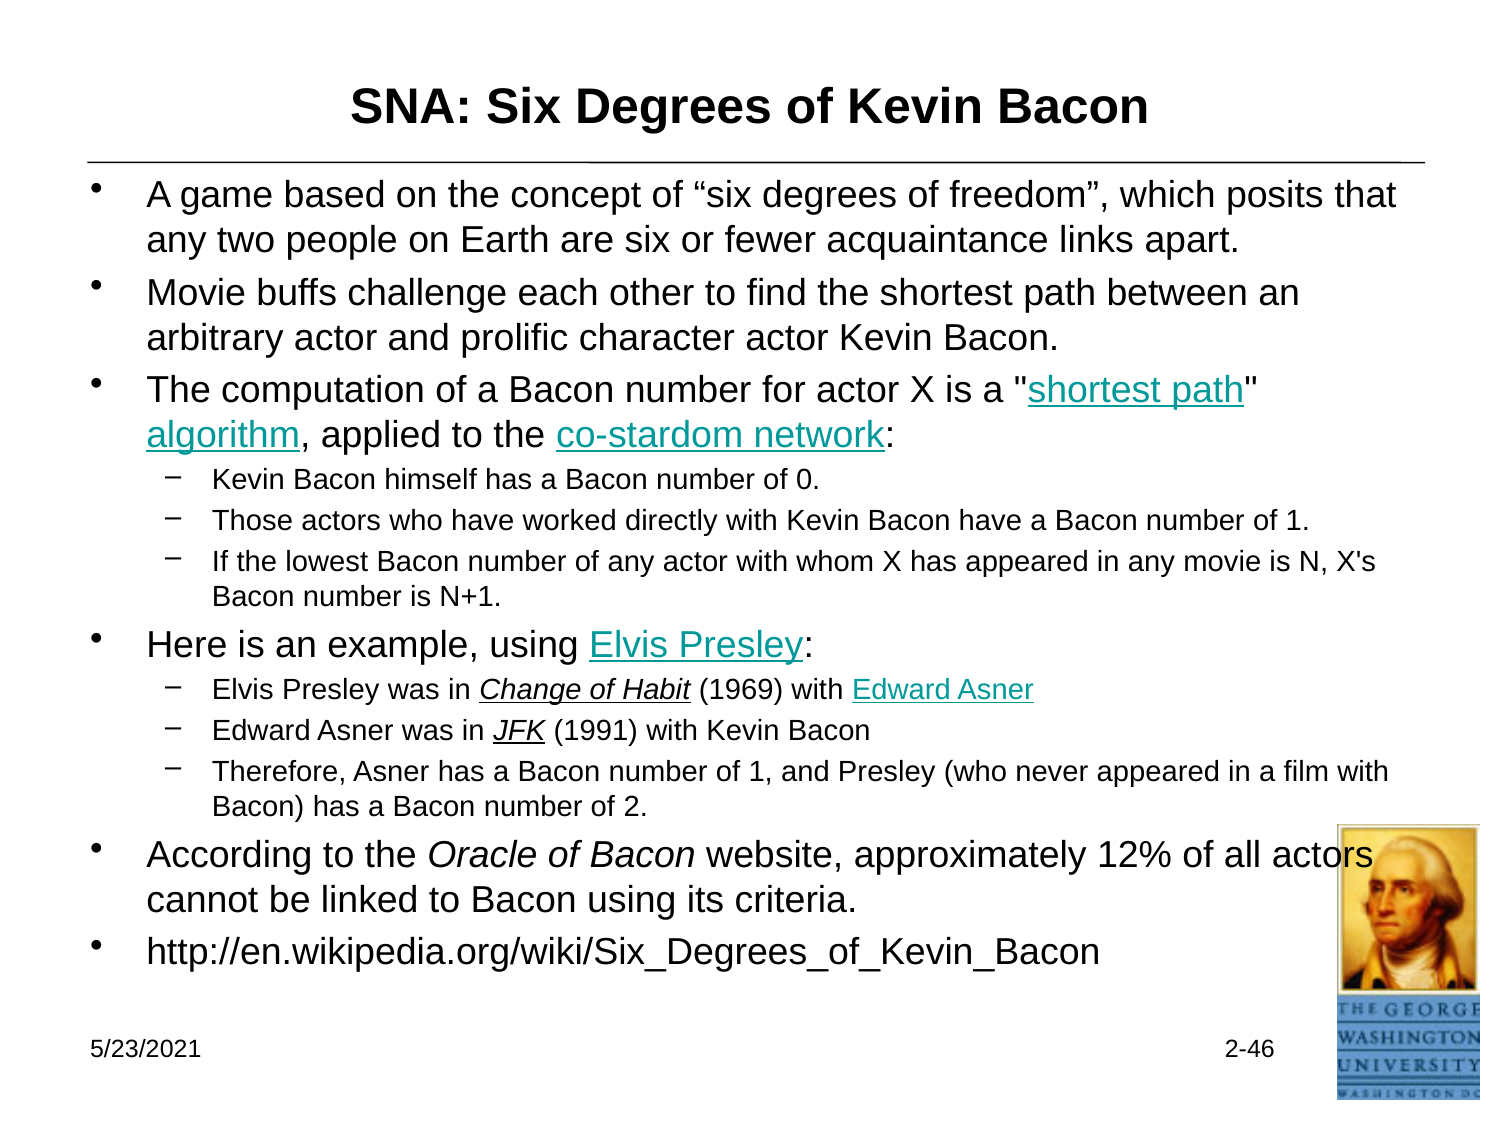

# SNA: Six Degrees of Kevin Bacon
A game based on the concept of “six degrees of freedom”, which posits that any two people on Earth are six or fewer acquaintance links apart.
Movie buffs challenge each other to find the shortest path between an arbitrary actor and prolific character actor Kevin Bacon.
The computation of a Bacon number for actor X is a "shortest path" algorithm, applied to the co-stardom network:
Kevin Bacon himself has a Bacon number of 0.
Those actors who have worked directly with Kevin Bacon have a Bacon number of 1.
If the lowest Bacon number of any actor with whom X has appeared in any movie is N, X's Bacon number is N+1.
Here is an example, using Elvis Presley:
Elvis Presley was in Change of Habit (1969) with Edward Asner
Edward Asner was in JFK (1991) with Kevin Bacon
Therefore, Asner has a Bacon number of 1, and Presley (who never appeared in a film with Bacon) has a Bacon number of 2.
According to the Oracle of Bacon website, approximately 12% of all actors cannot be linked to Bacon using its criteria.
http://en.wikipedia.org/wiki/Six_Degrees_of_Kevin_Bacon

5/23/2021
2-46